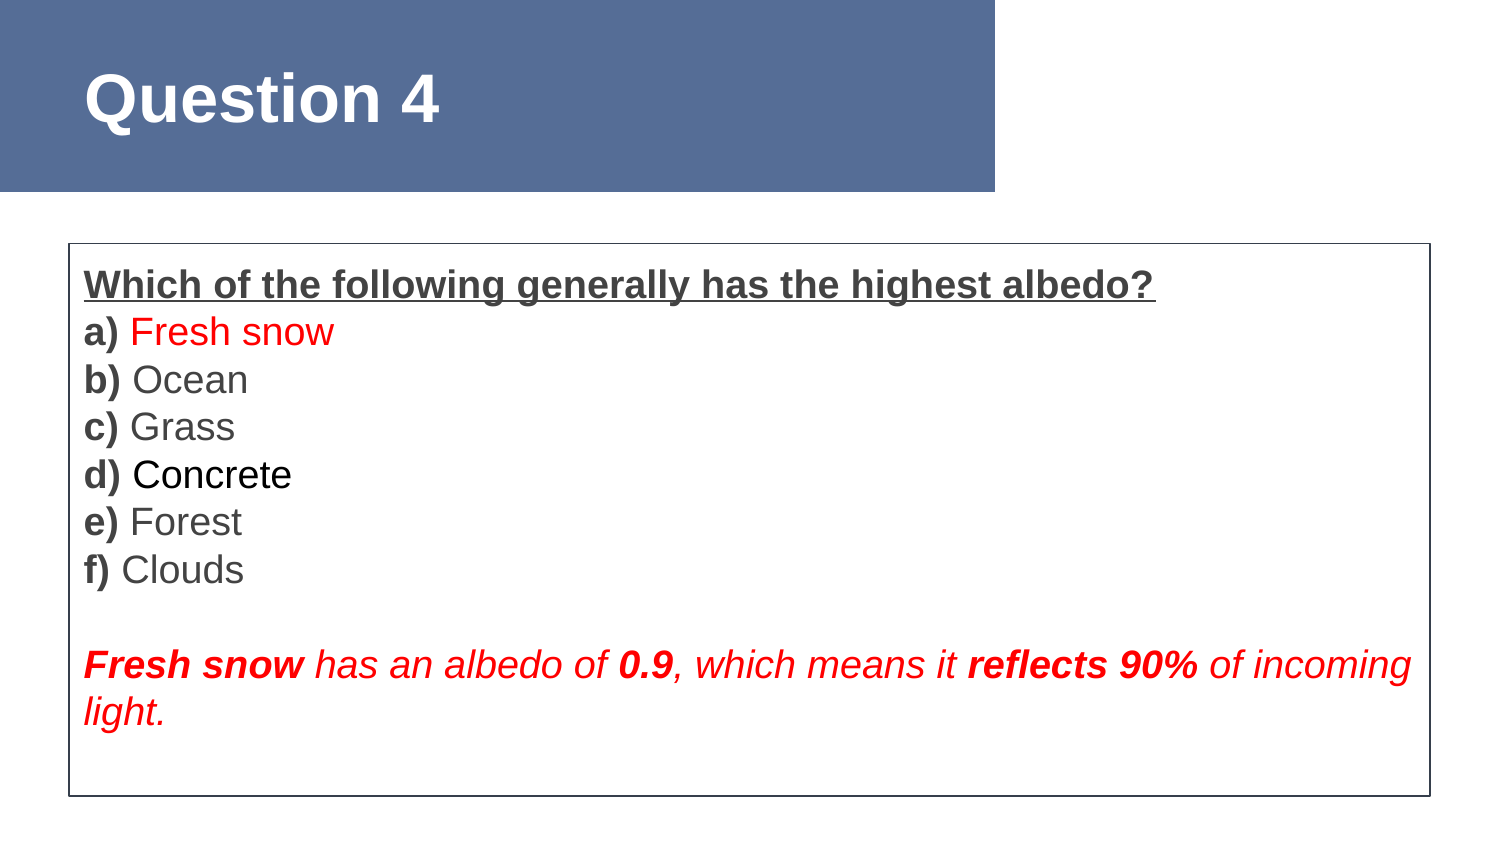

Question 4
Which of the following generally has the highest albedo?
a) Fresh snow
b) Ocean
c) Grass
d) Concrete
e) Forest
f) Clouds
Fresh snow has an albedo of 0.9, which means it reflects 90% of incoming light.